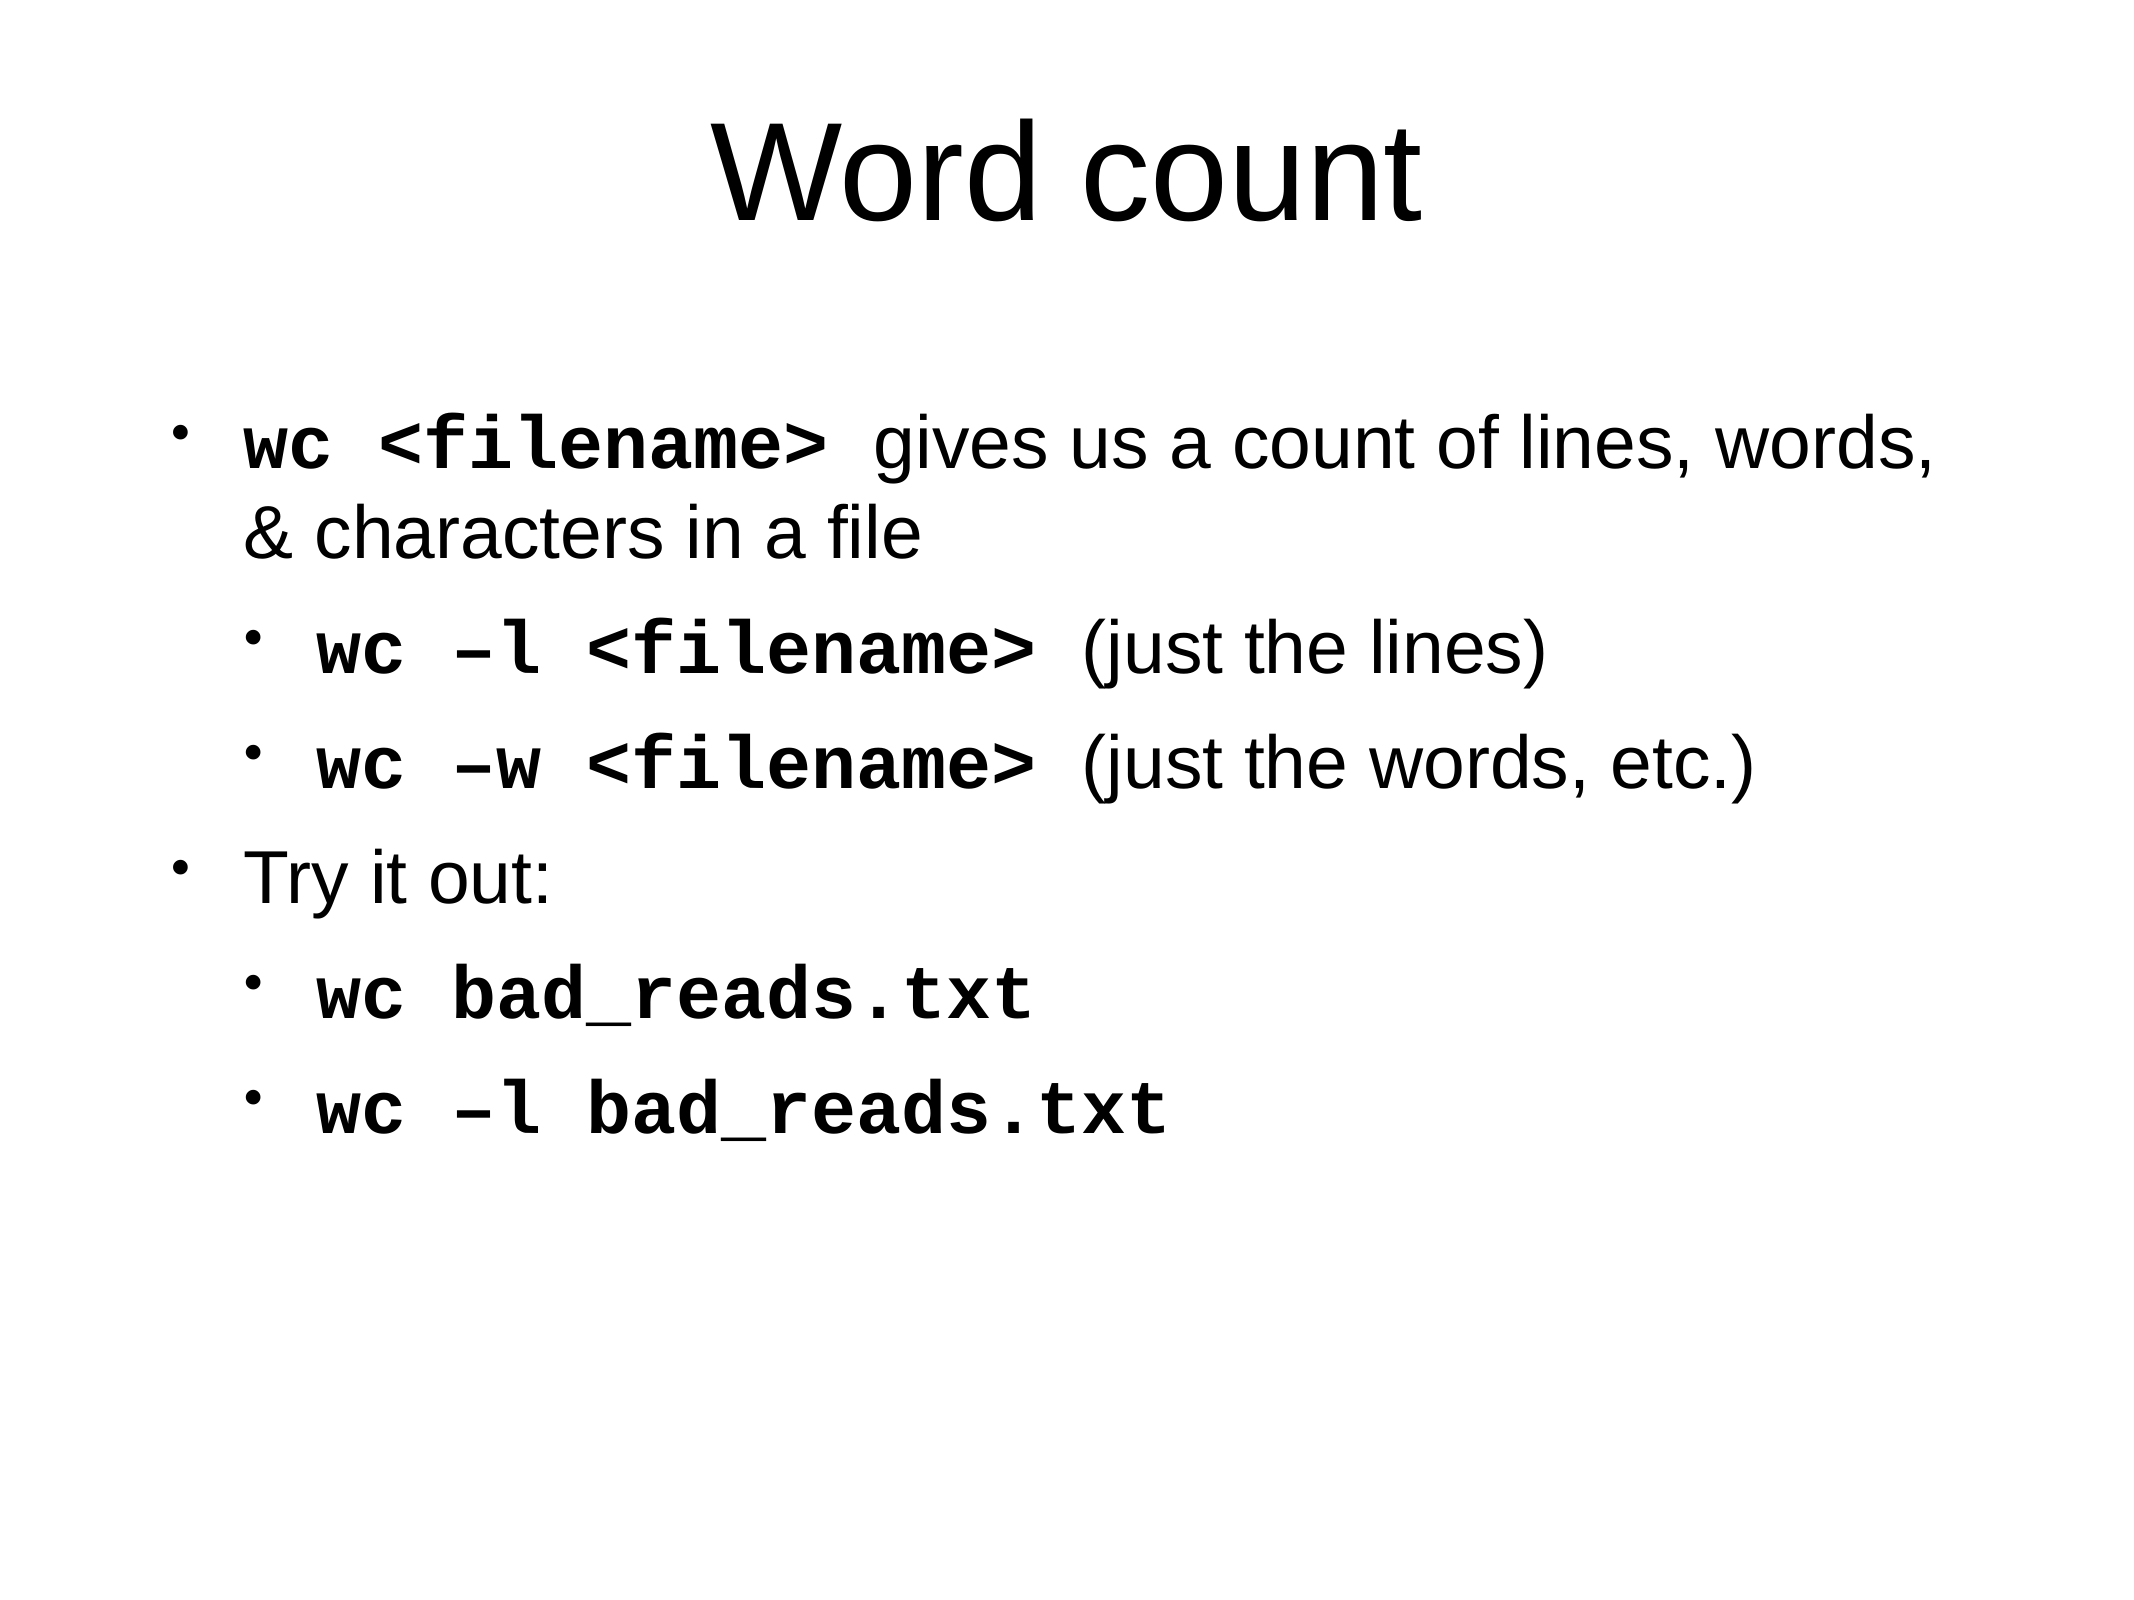

Word count
wc <filename> gives us a count of lines, words, & characters in a file
wc –l <filename> (just the lines)
wc –w <filename> (just the words, etc.)
Try it out:
wc bad_reads.txt
wc –l bad_reads.txt